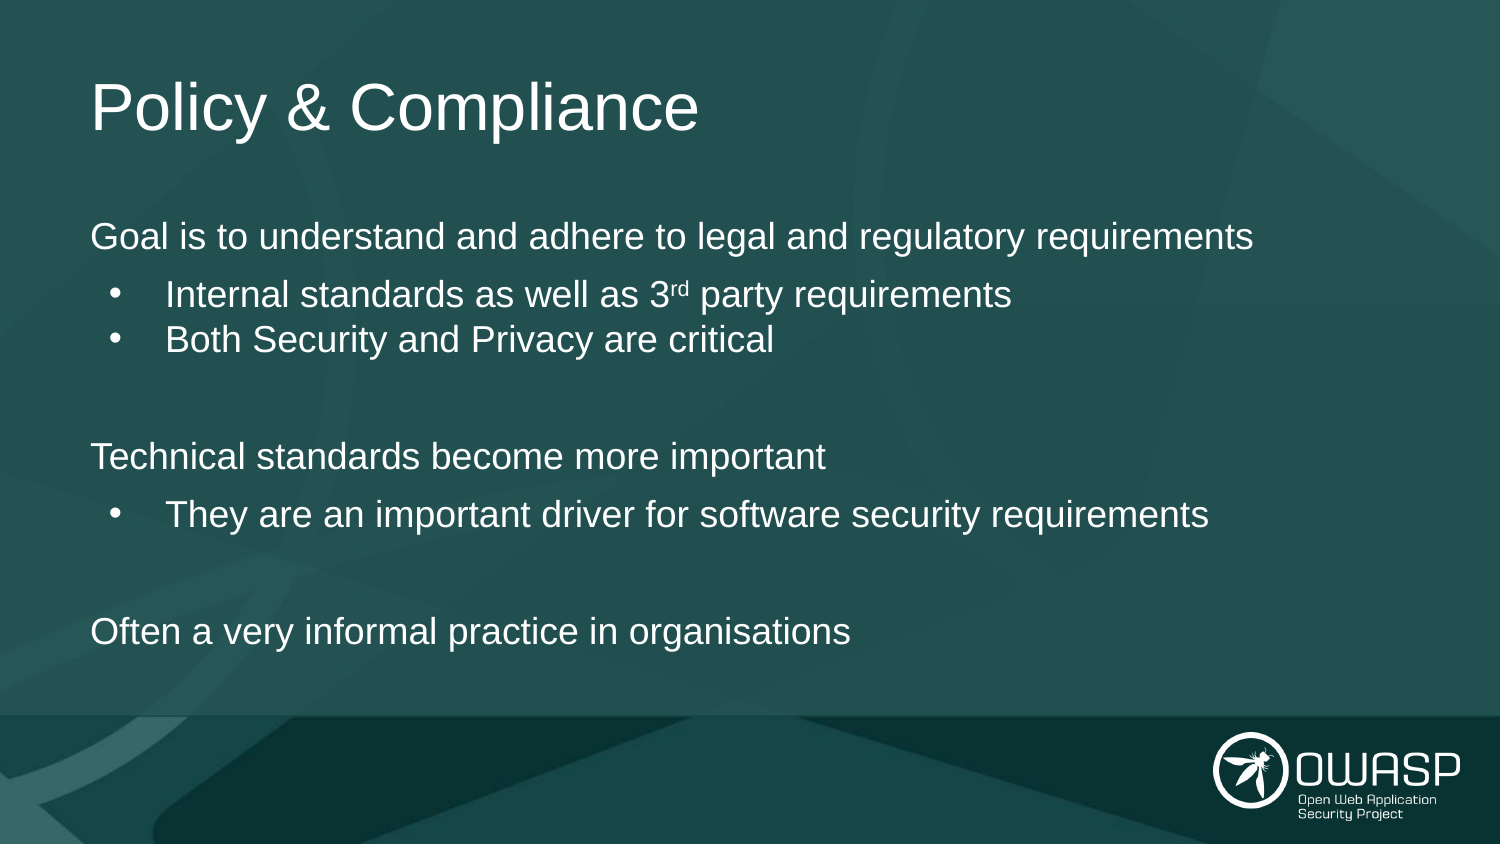

# Policy & Compliance
Goal is to understand and adhere to legal and regulatory requirements
Internal standards as well as 3rd party requirements
Both Security and Privacy are critical

Technical standards become more important
They are an important driver for software security requirements

Often a very informal practice in organisations